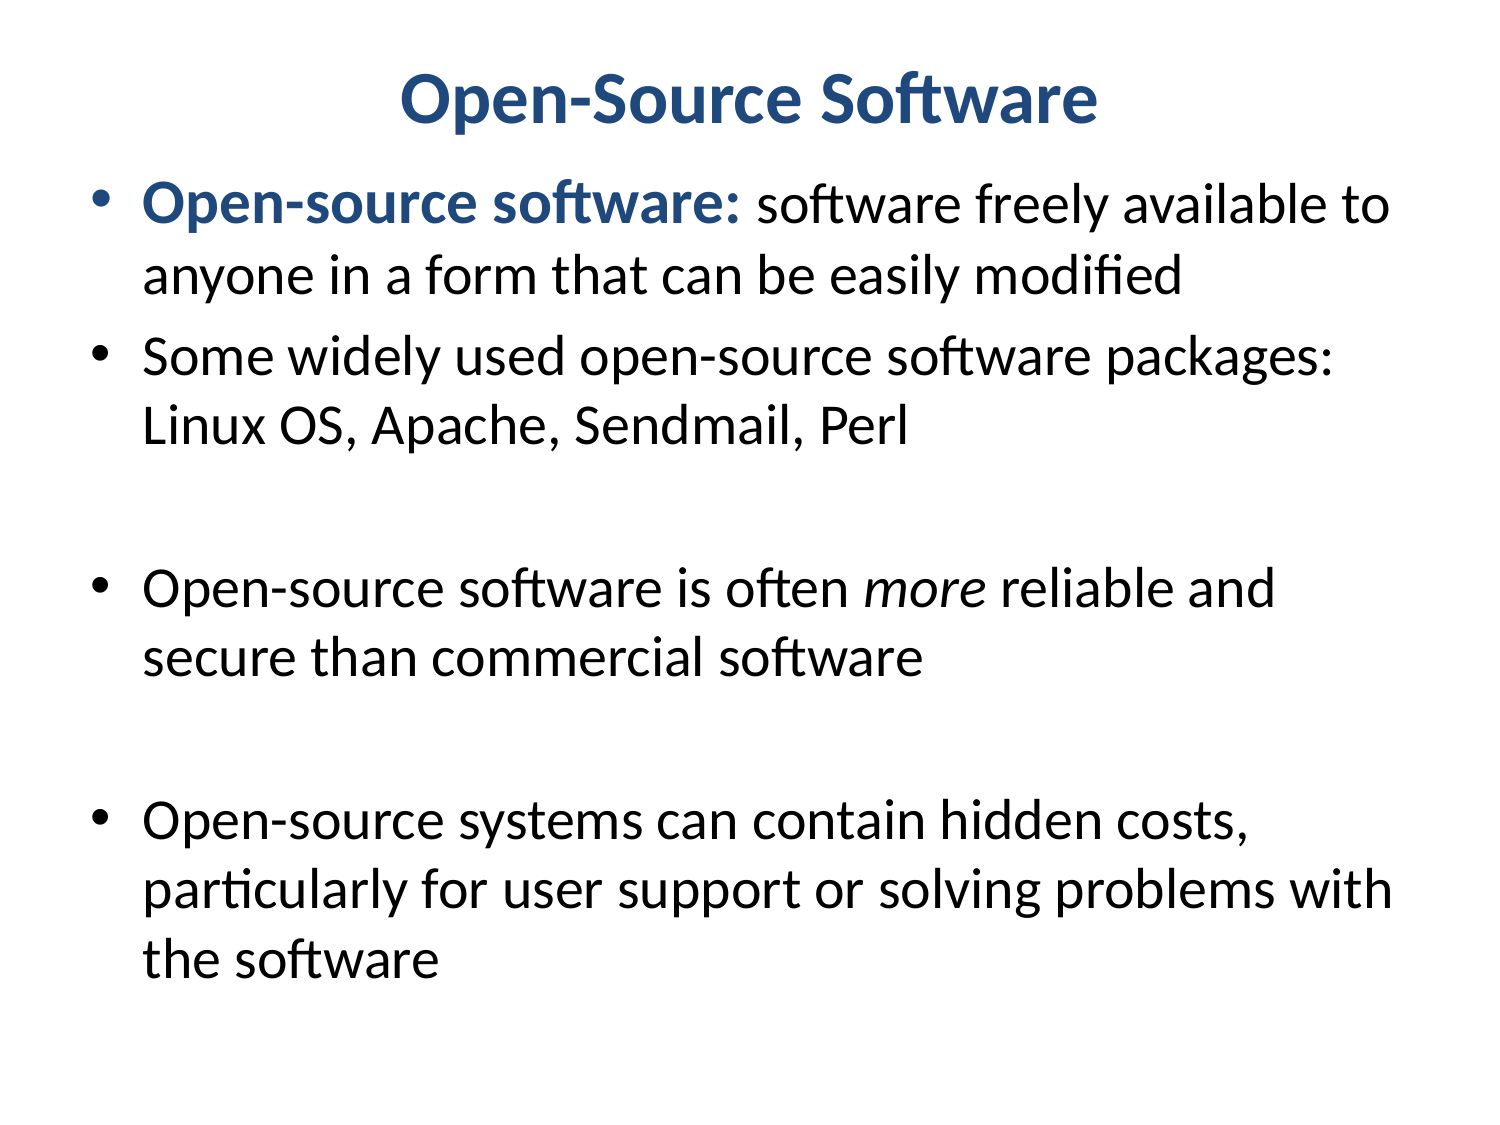

# Open-Source Software
Open-source software: software freely available to anyone in a form that can be easily modified
Some widely used open-source software packages: Linux OS, Apache, Sendmail, Perl

Open-source software is often more reliable and secure than commercial software

Open-source systems can contain hidden costs, particularly for user support or solving problems with the software